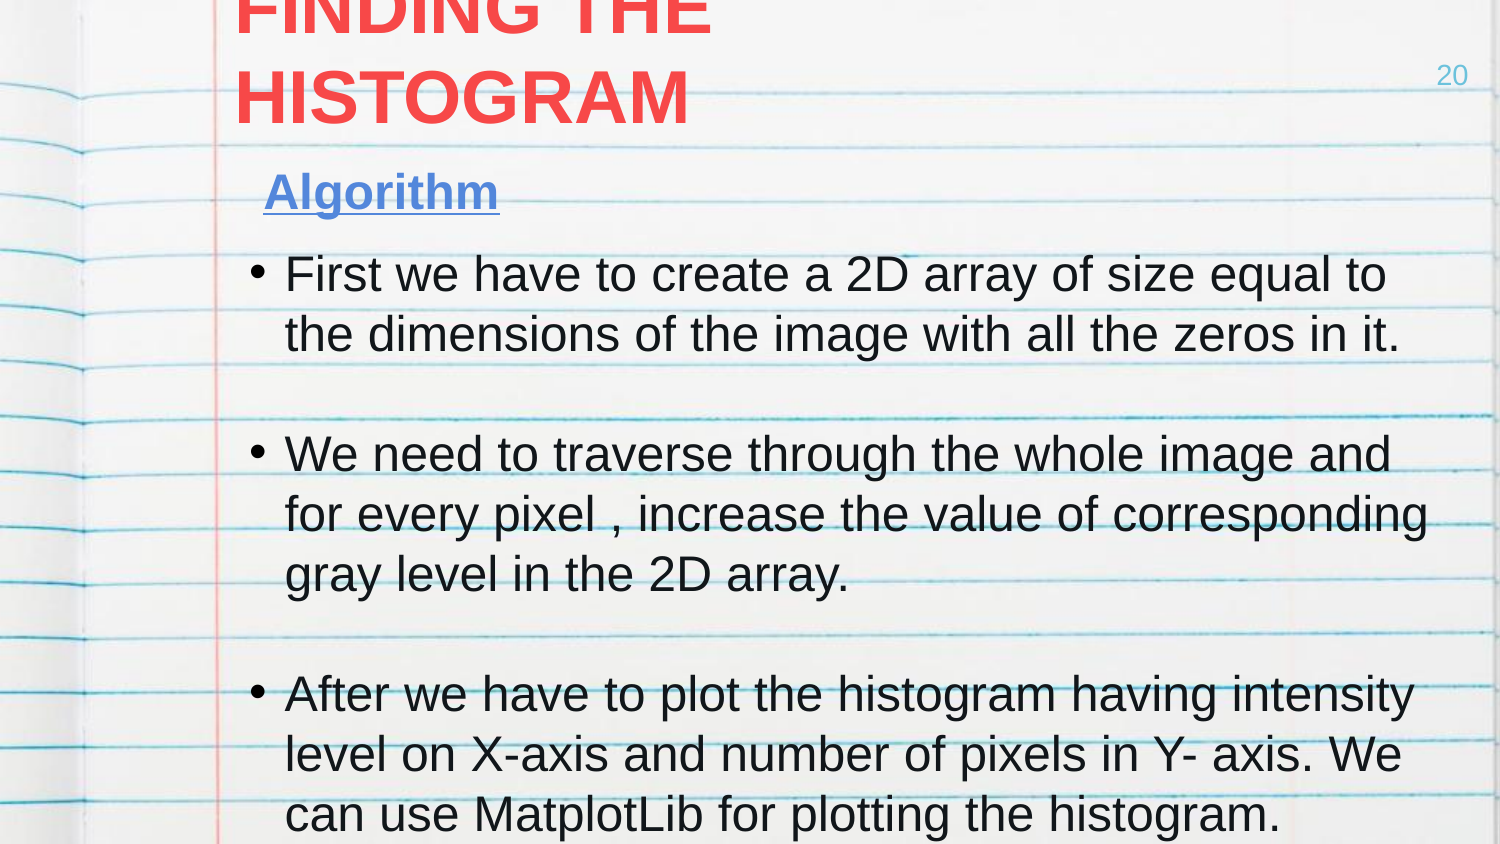

# FINDING THE HISTOGRAM
20
Algorithm
First we have to create a 2D array of size equal to the dimensions of the image with all the zeros in it.

We need to traverse through the whole image and for every pixel , increase the value of corresponding gray level in the 2D array.

After we have to plot the histogram having intensity level on X-axis and number of pixels in Y- axis. We can use MatplotLib for plotting the histogram.